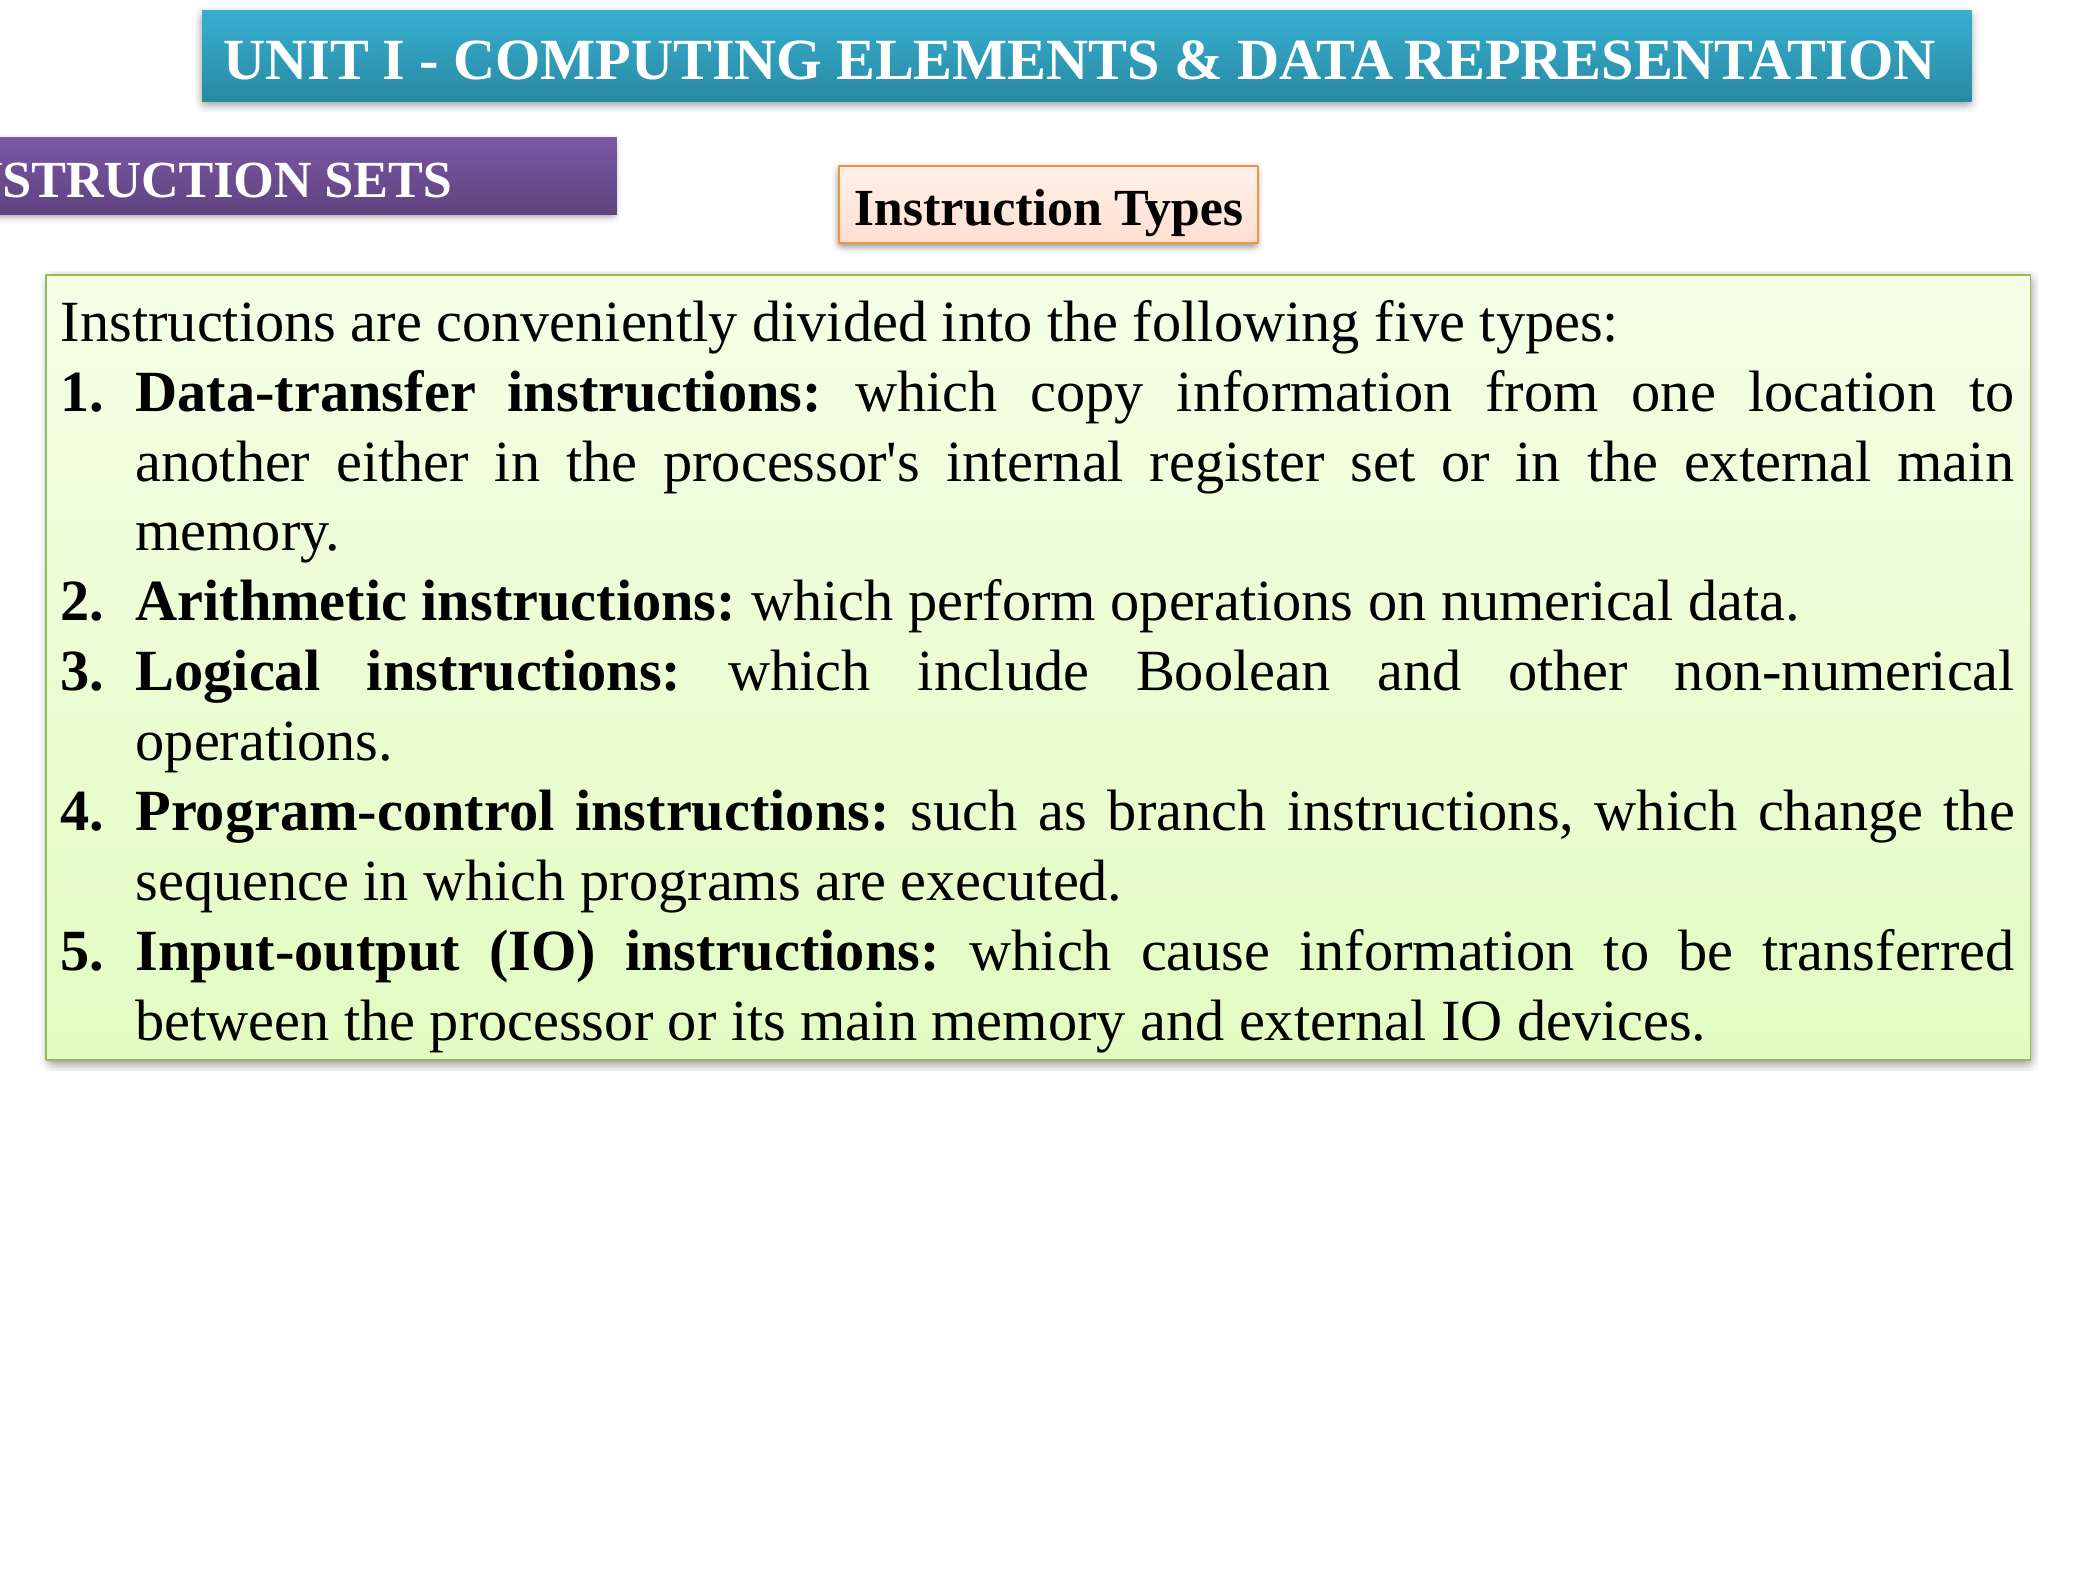

UNIT I - COMPUTING ELEMENTS & DATA REPRESENTATION
INSTRUCTION SETS
Instruction Types
Instructions are conveniently divided into the following five types:
Data-transfer instructions: which copy information from one location to another either in the processor's internal register set or in the external main memory.
Arithmetic instructions: which perform operations on numerical data.
Logical instructions: which include Boolean and other non-numerical operations.
Program-control instructions: such as branch instructions, which change the sequence in which programs are executed.
Input-output (IO) instructions: which cause information to be transferred between the processor or its main memory and external IO devices.